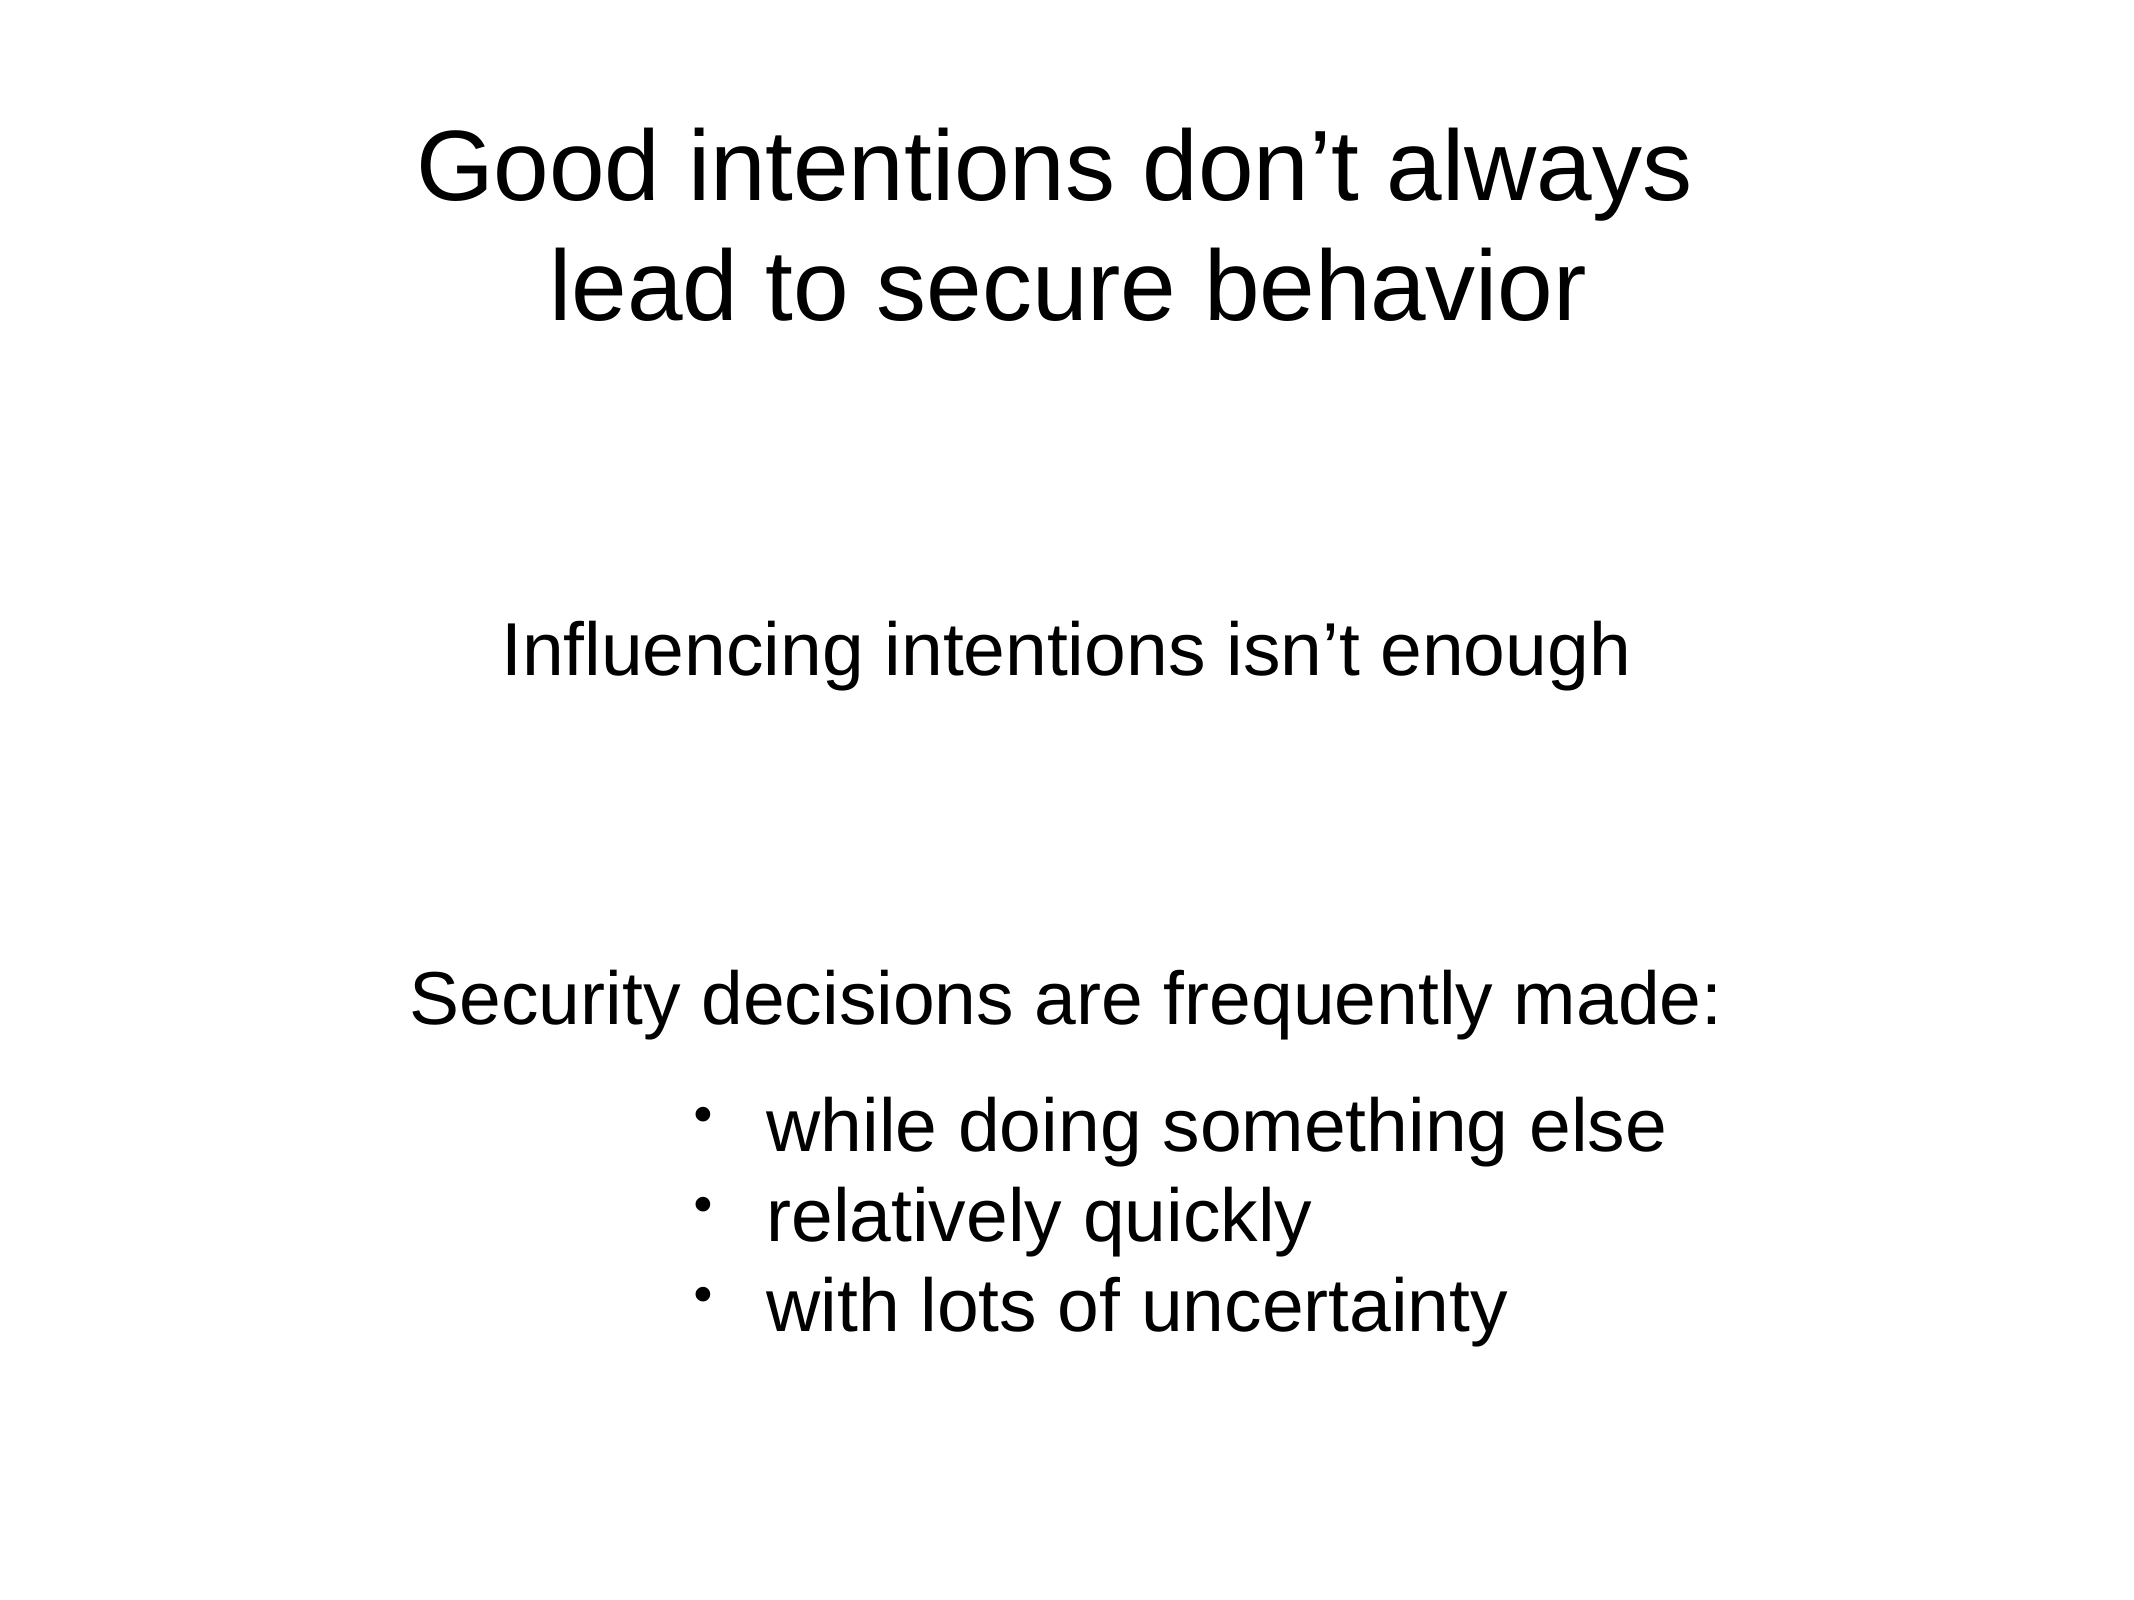

Good intentions don’t always
lead to secure behavior
Influencing intentions isn’t enough
Security decisions are frequently made:
while doing something else
relatively quickly
with lots of uncertainty